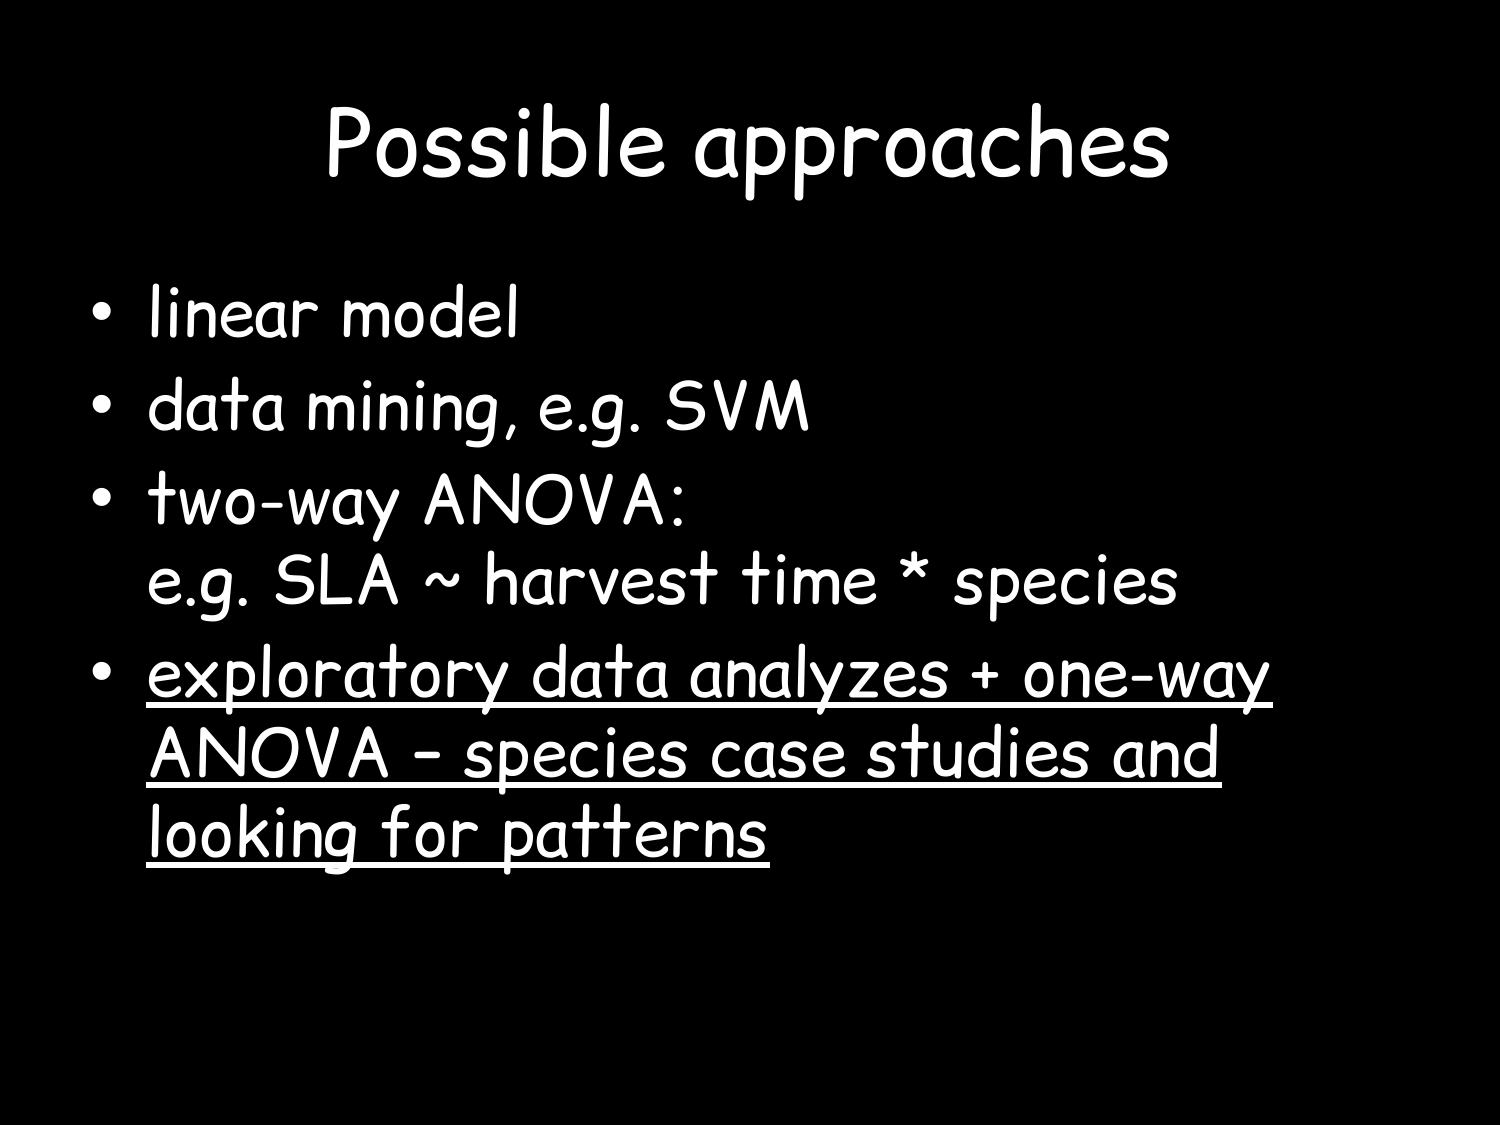

# Possible approaches
linear model
data mining, e.g. SVM
two-way ANOVA:
e.g. SLA ~ harvest time * species
exploratory data analyzes + one-way ANOVA – species case studies and looking for patterns